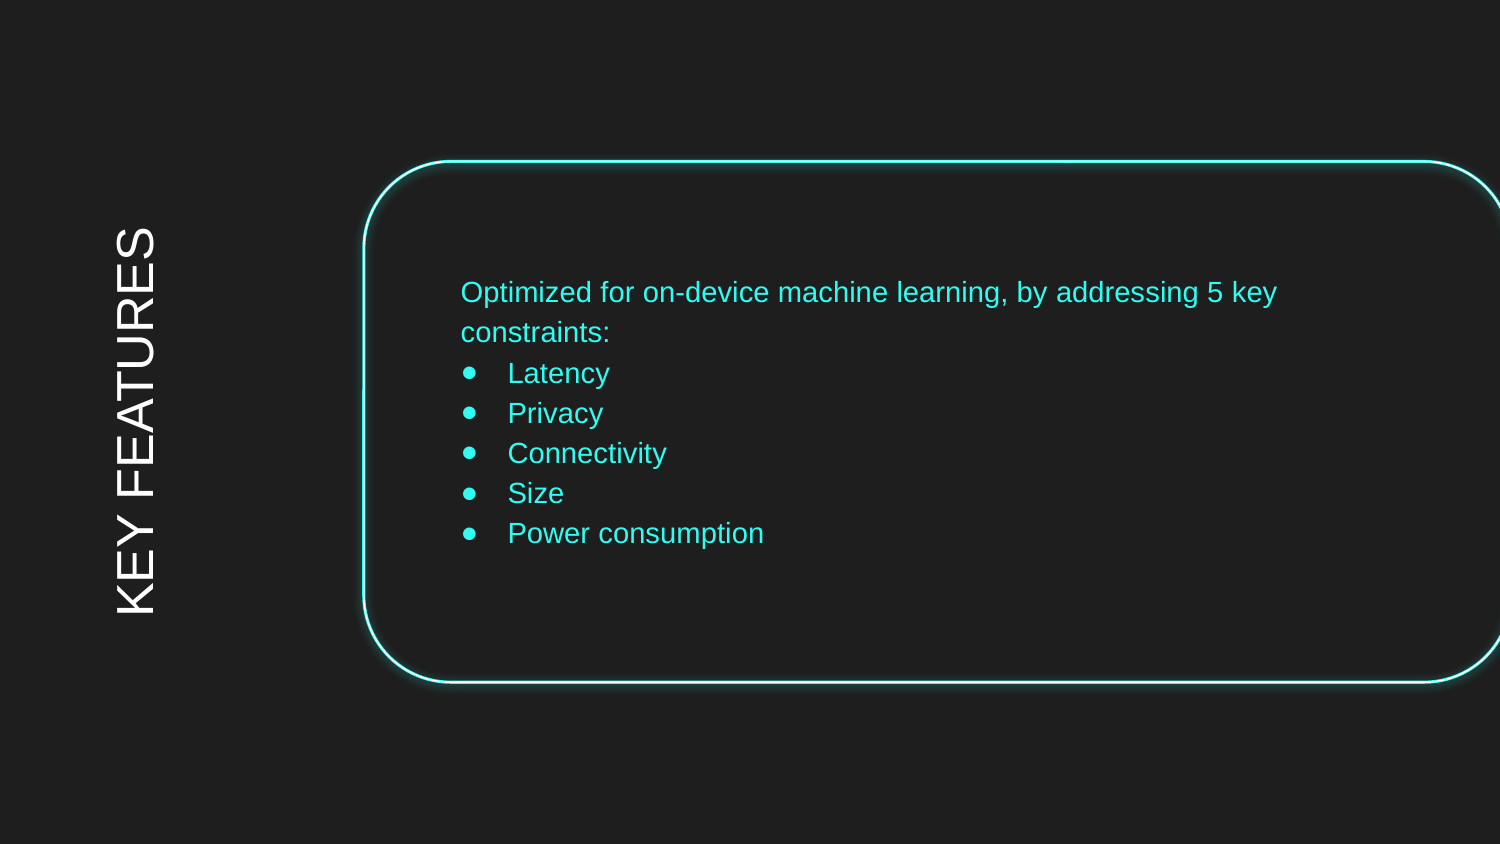

Optimized for on-device machine learning, by addressing 5 key constraints:
Latency
Privacy
Connectivity
Size
Power consumption
# KEY FEATURES